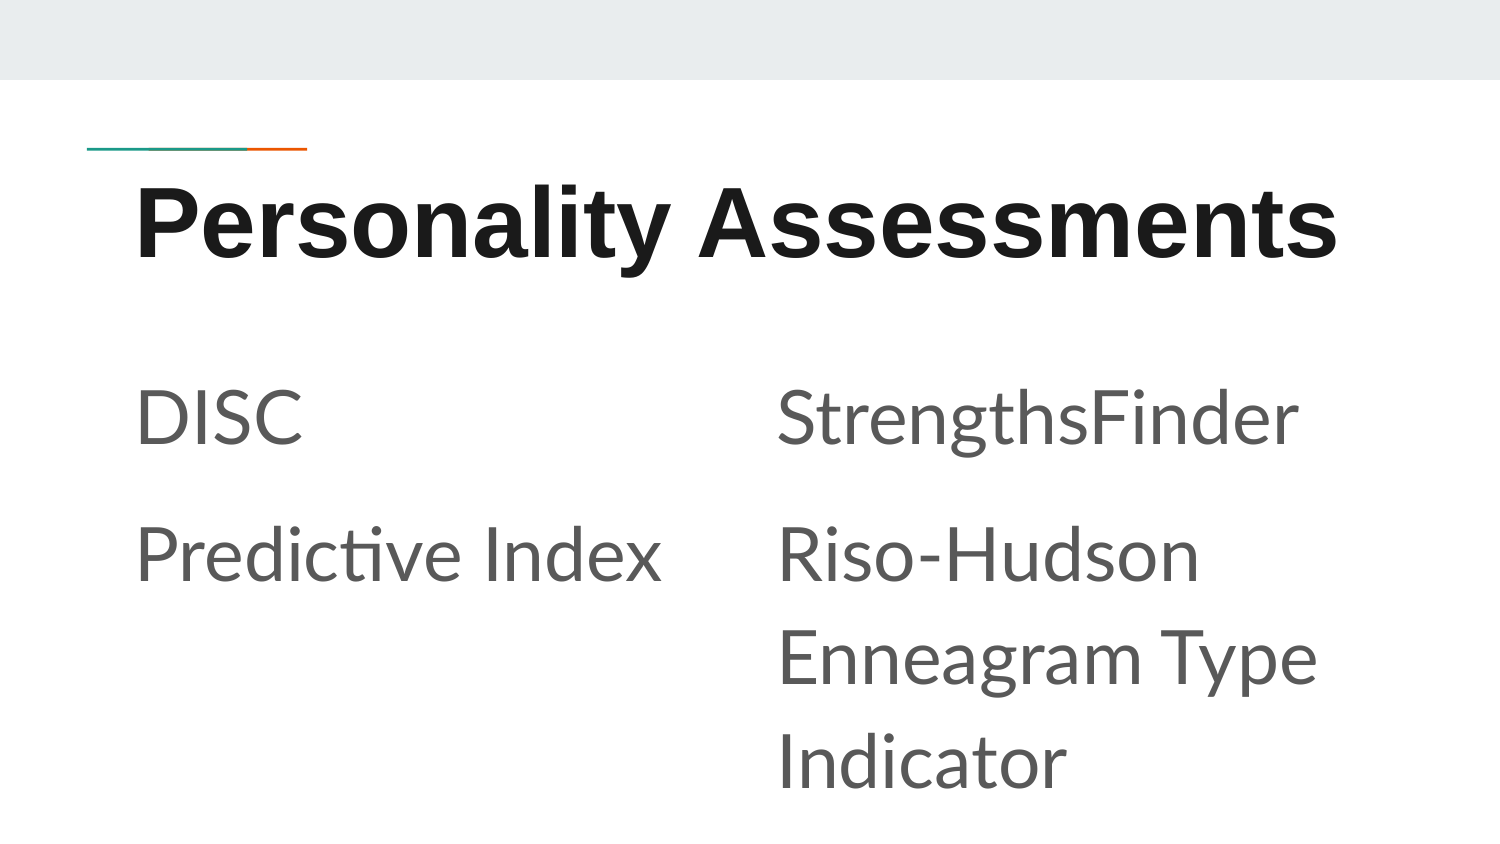

# Personality Assessments
DISC
Predictive Index
StrengthsFinder
Riso-Hudson Enneagram Type Indicator